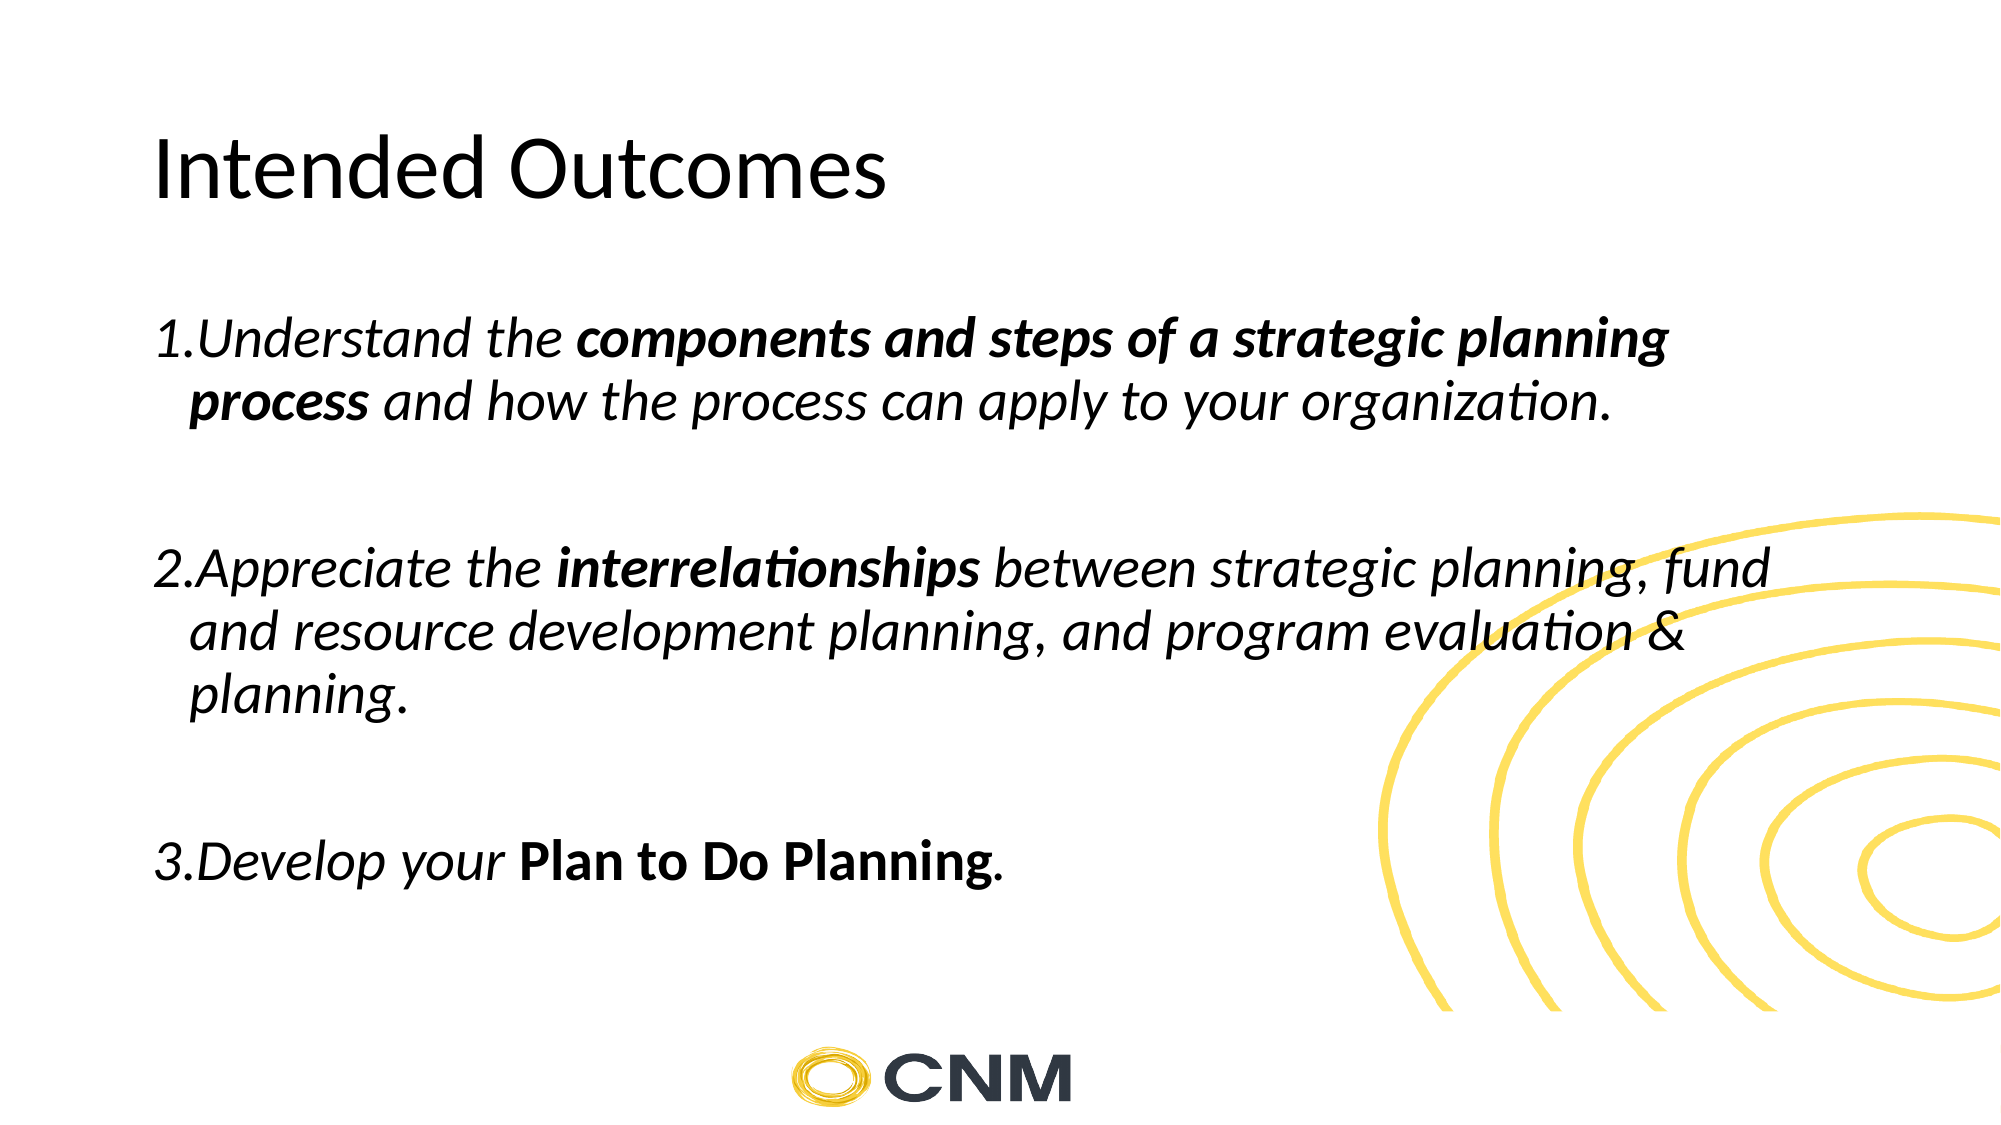

# Intended Outcomes
Understand the components and steps of a strategic planning process and how the process can apply to your organization.

Appreciate the interrelationships between strategic planning, fund and resource development planning, and program evaluation & planning.

Develop your Plan to Do Planning.